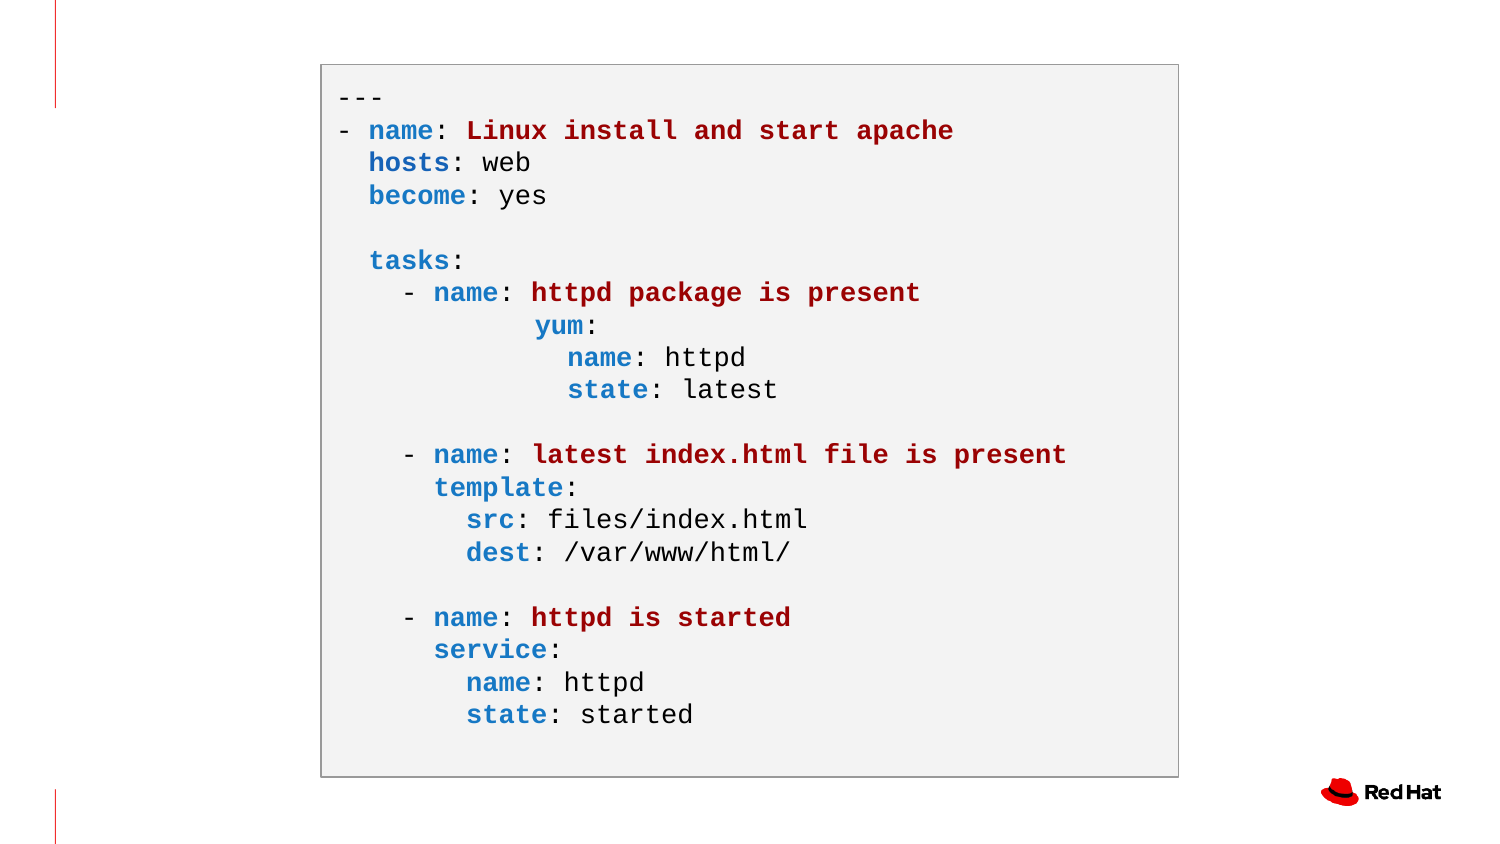

---
- name: Linux install and start apache
  hosts: web
  become: yes

  tasks:
    - name: httpd package is present
	   yum:
  	     name: httpd
  	     state: latest

    - name: latest index.html file is present
      template:
        src: files/index.html
        dest: /var/www/html/

    - name: httpd is started
      service:
        name: httpd
        state: started